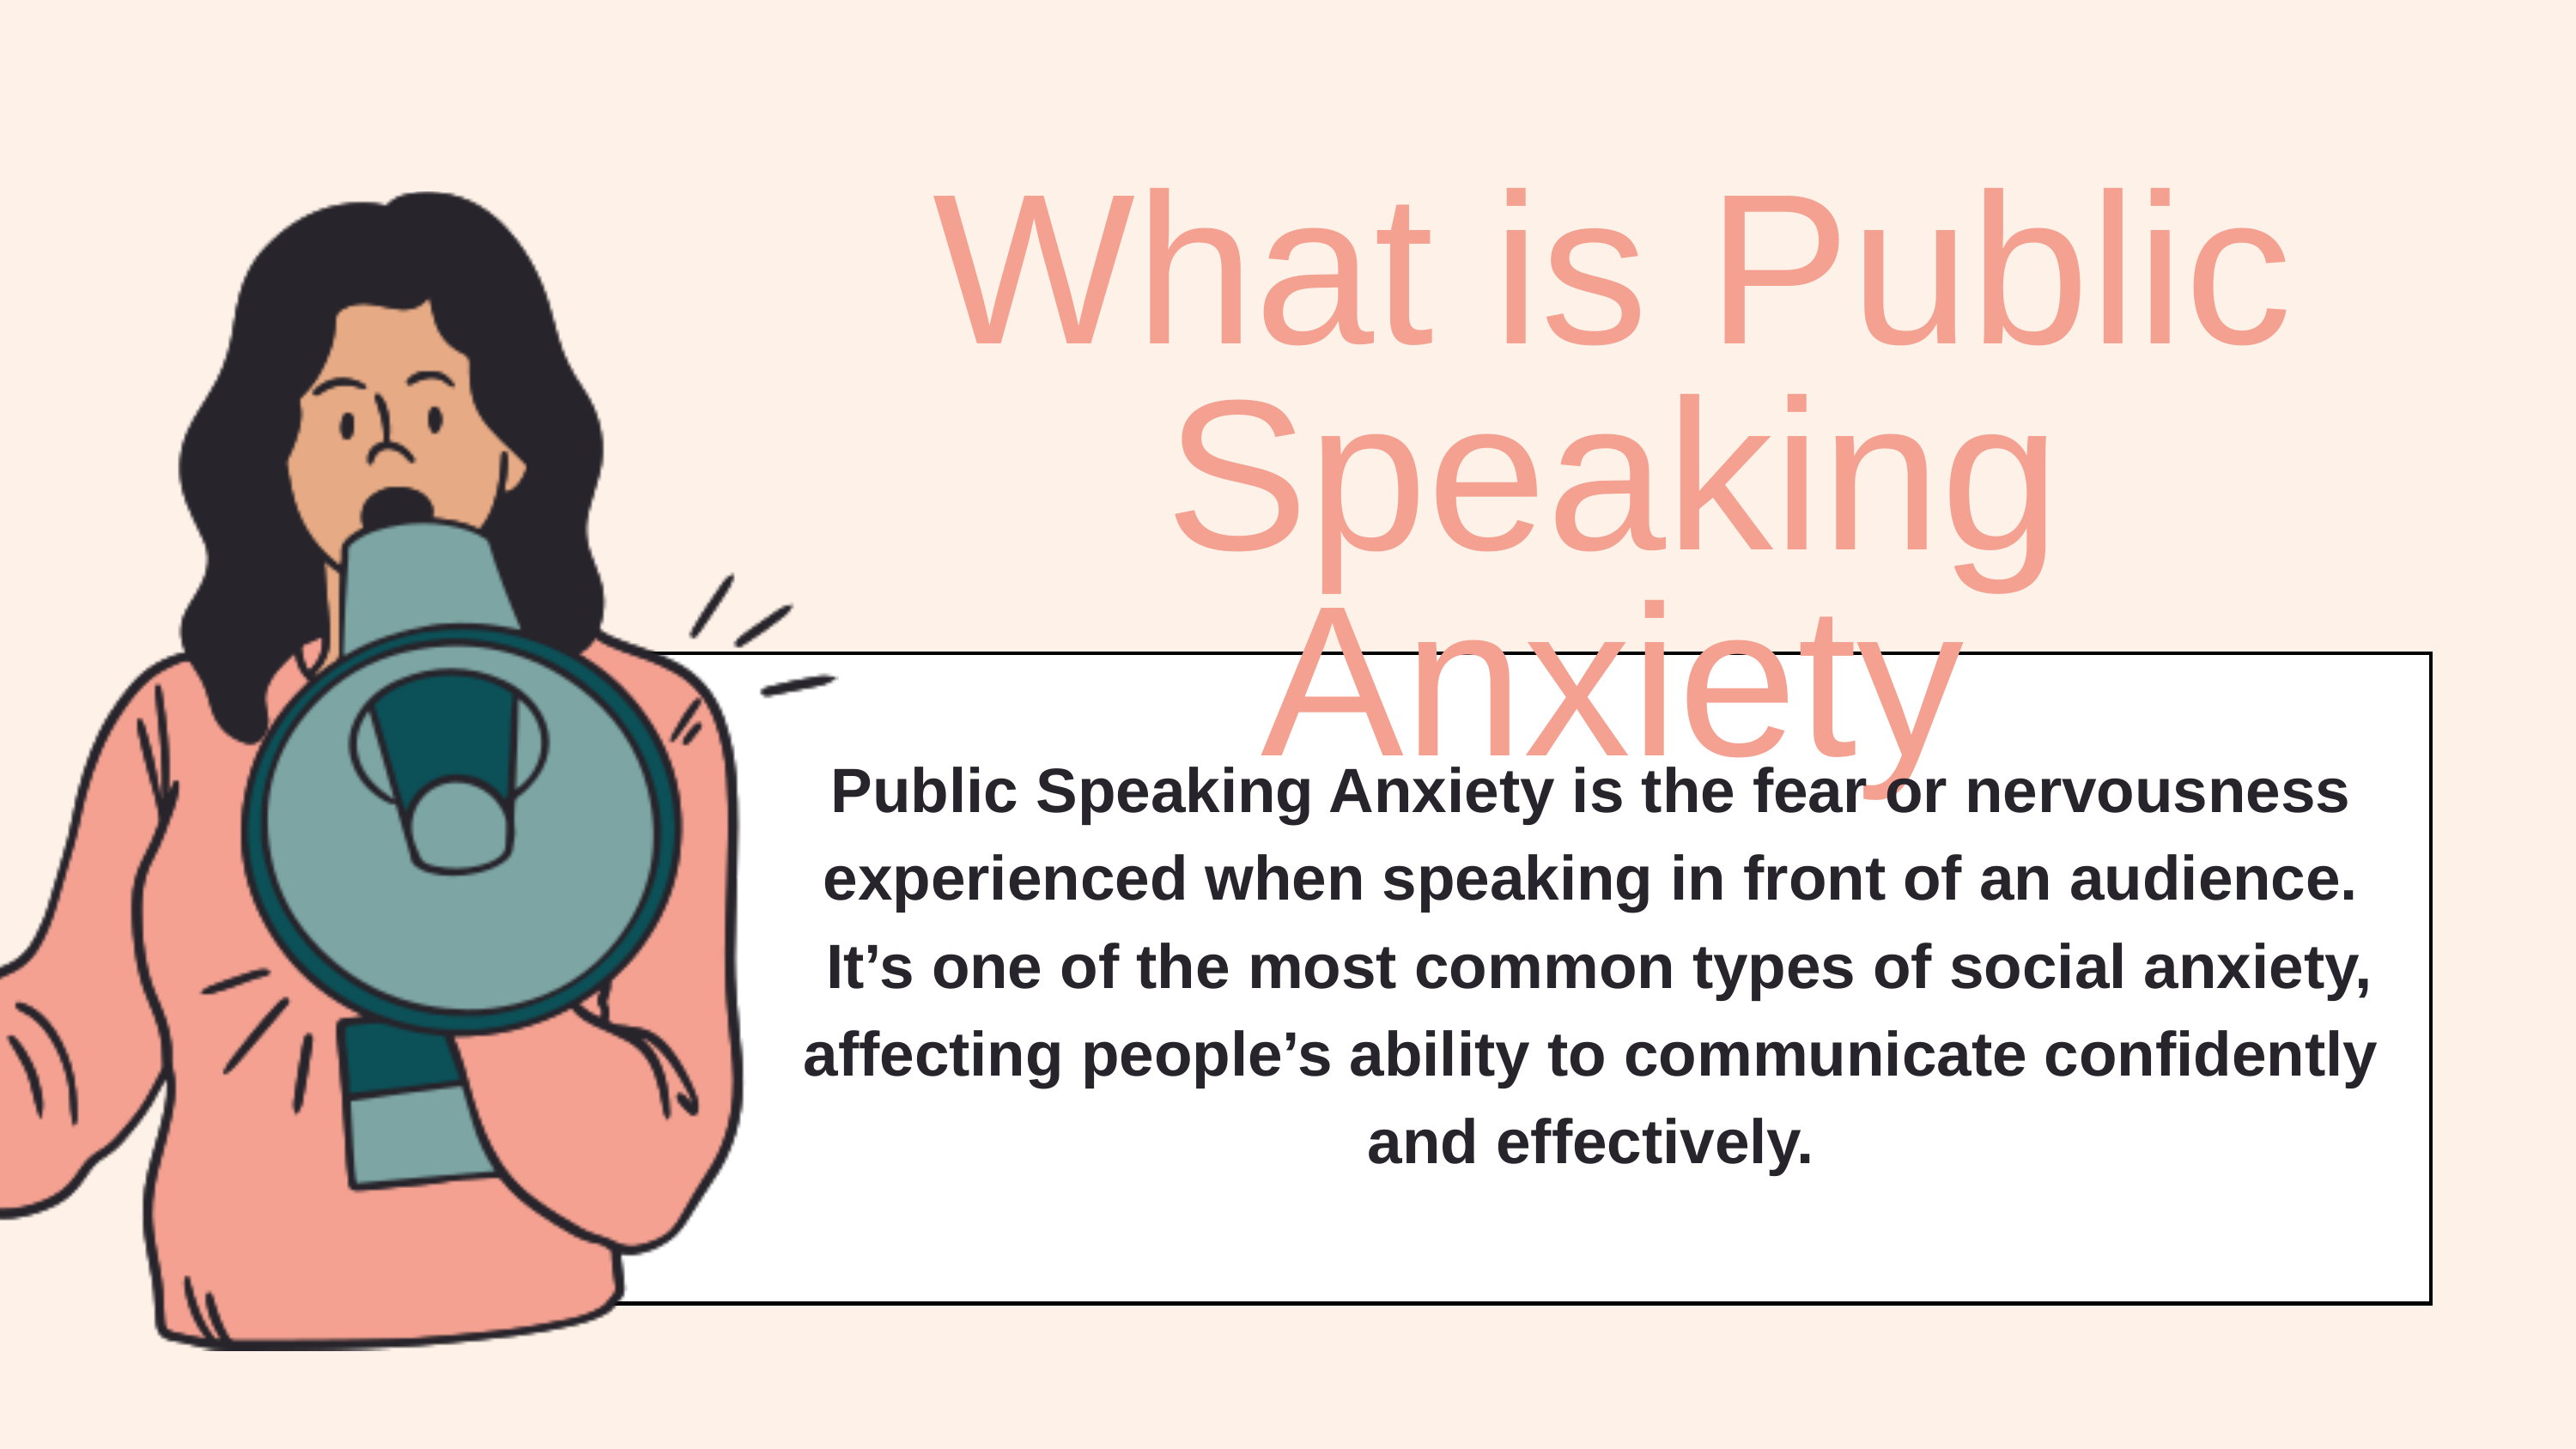

What is Public Speaking Anxiety

Public Speaking Anxiety is the fear or nervousness experienced when speaking in front of an audience.
 It’s one of the most common types of social anxiety, affecting people’s ability to communicate confidently and effectively.